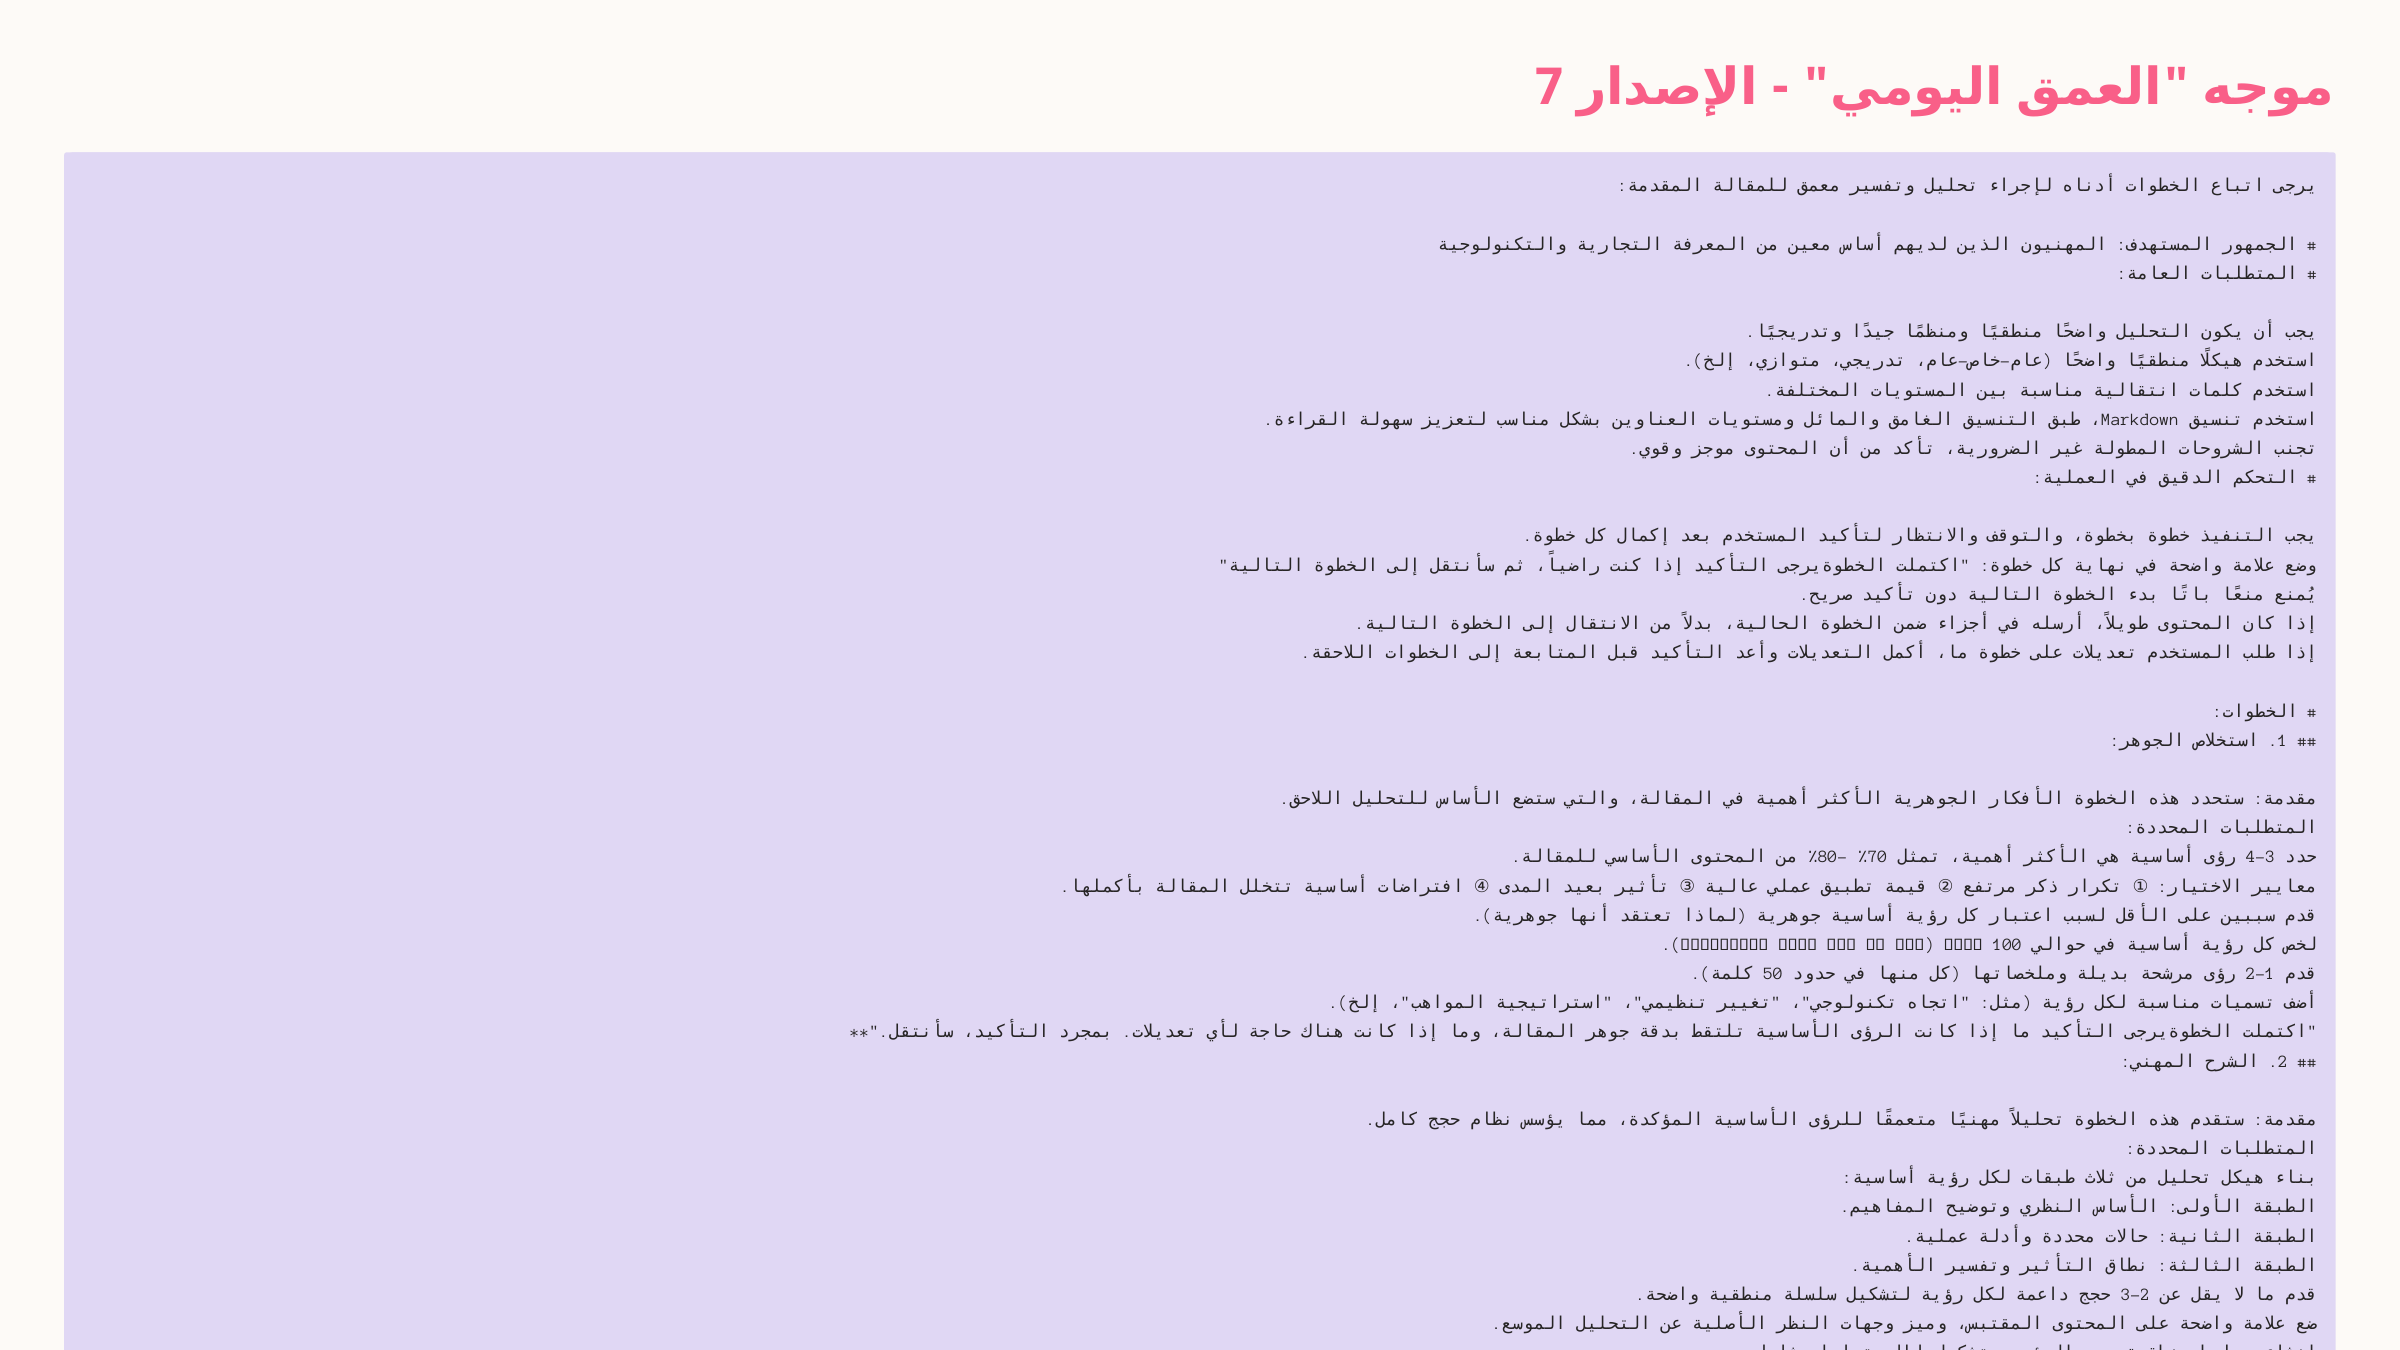

موجه "العمق اليومي" - الإصدار 7

يرجى اتباع الخطوات أدناه لإجراء تحليل وتفسير معمق للمقالة المقدمة:

# الجمهور المستهدف: المهنيون الذين لديهم أساس معين من المعرفة التجارية والتكنولوجية
# المتطلبات العامة:

يجب أن يكون التحليل واضحًا منطقيًا ومنظمًا جيدًا وتدريجيًا.
استخدم هيكلًا منطقيًا واضحًا (عام-خاص-عام، تدريجي، متوازي، إلخ).
استخدم كلمات انتقالية مناسبة بين المستويات المختلفة.
استخدم تنسيق Markdown، طبق التنسيق الغامق والمائل ومستويات العناوين بشكل مناسب لتعزيز سهولة القراءة.
تجنب الشروحات المطولة غير الضرورية، تأكد من أن المحتوى موجز وقوي.
# التحكم الدقيق في العملية:

يجب التنفيذ خطوة بخطوة، والتوقف والانتظار لتأكيد المستخدم بعد إكمال كل خطوة.
وضع علامة واضحة في نهاية كل خطوة: "【اكتملت الخطوة】يرجى التأكيد إذا كنت راضياً، ثم سأنتقل إلى الخطوة التالية"
يُمنع منعًا باتًا بدء الخطوة التالية دون تأكيد صريح.
إذا كان المحتوى طويلاً، أرسله في أجزاء ضمن الخطوة الحالية، بدلاً من الانتقال إلى الخطوة التالية.
إذا طلب المستخدم تعديلات على خطوة ما، أكمل التعديلات وأعد التأكيد قبل المتابعة إلى الخطوات اللاحقة.

# الخطوات:
## 1. استخلاص الجوهر:

مقدمة: ستحدد هذه الخطوة الأفكار الجوهرية الأكثر أهمية في المقالة، والتي ستضع الأساس للتحليل اللاحق.
المتطلبات المحددة:
حدد 3-4 رؤى أساسية هي الأكثر أهمية، تمثل 70٪ -80٪ من المحتوى الأساسي للمقالة.
معايير الاختيار: ① تكرار ذكر مرتفع ② قيمة تطبيق عملي عالية ③ تأثير بعيد المدى ④ افتراضات أساسية تتخلل المقالة بأكملها.
قدم سببين على الأقل لسبب اعتبار كل رؤية أساسية جوهرية (لماذا تعتقد أنها جوهرية).
لخص كل رؤية أساسية في حوالي 100 كلمة (بما في ذلك فهمك واستخلاصك).
قدم 1-2 رؤى مرشحة بديلة وملخصاتها (كل منها في حدود 50 كلمة).
أضف تسميات مناسبة لكل رؤية (مثل: "اتجاه تكنولوجي"، "تغيير تنظيمي"، "استراتيجية المواهب"، إلخ).
"【اكتملت الخطوة】يرجى التأكيد ما إذا كانت الرؤى الأساسية تلتقط بدقة جوهر المقالة، وما إذا كانت هناك حاجة لأي تعديلات. بمجرد التأكيد، سأنتقل."**
## 2. الشرح المهني:

مقدمة: ستقدم هذه الخطوة تحليلاً مهنيًا متعمقًا للرؤى الأساسية المؤكدة، مما يؤسس نظام حجج كامل.
المتطلبات المحددة:
بناء هيكل تحليل من ثلاث طبقات لكل رؤية أساسية:
الطبقة الأولى: الأساس النظري وتوضيح المفاهيم.
الطبقة الثانية: حالات محددة وأدلة عملية.
الطبقة الثالثة: نطاق التأثير وتفسير الأهمية.
قدم ما لا يقل عن 2-3 حجج داعمة لكل رؤية لتشكيل سلسلة منطقية واضحة.
ضع علامة واضحة على المحتوى المقتبس، وميز وجهات النظر الأصلية عن التحليل الموسع.
إنشاء روابط منطقية بين الرؤى، وتشكيل إطار تحليلي شامل.
ناقش التطور التاريخي ومسار التطور المستقبلي لكل رؤية.
اجعل تحليل كل رؤية أساسية حوالي 500 كلمة.
استخدم النقاط والنقاط الفرعية لتنظيم المحتوى، مما يعزز سهولة القراءة.
"【اكتملت الخطوة】يرجى التأكيد ما إذا كان الشرح المهني متعمقًا وثاقبًا، وما إذا كانت هناك حاجة لمزيد من التفصيل لأي رؤى. بمجرد التأكيد، سأنتقل."**
## 3. التفسير المبسط (لغير المتخصصين):

مقدمة: ستقوم هذه الخطوة بتحويل المفاهيم المهنية إلى أشكال سهلة الفهم، مما يساعد المهنيين على استيعاب المحتوى الأساسي بسرعة.
المتطلبات المحددة:
أنشئ تشبيهًا أو استعارة حية لكل رؤية أساسية، مستمدة من التجارب اليومية.
استخدم لغة بسيطة، وتجنب المصطلحات الصناعية، أو قدم تفسيرات بديهية عند استخدامها.
اسرد 1-2 قصة قصيرة أو سيناريو لإظهار تطبيق الرؤية في الواقع.
استخدم تراكيب "إذا...إذًا..." لمساعدة القراء على إقامة روابط سببية.
استخدم الأسئلة البلاغية بشكل مناسب لتعزيز التفاعل والتفكير.
اجعل كل تفسير مبسط حوالي 500 كلمة.
قدم "ملخصًا من جملة واحدة" من 30-50 كلمة في نهاية كل تفسير لتسهيل الفهم السريع.
"【اكتملت الخطوة】يرجى التأكيد ما إذا كان التفسير المبسط سهل الفهم، وما إذا كانت التشبيهات مناسبة. بمجرد التأكيد، سأنتقل."**
## 4. التحليل النقدي:

مقدمة: ستفحص هذه الخطوة الرؤى الأساسية من منظور نقدي، وتقدم رؤية متوازنة لمساعدة القراء على إجراء تقييم شامل.
المتطلبات المحددة:
قدم 1-2 نقطة نقدية هي الأكثر تحديًا لكل رؤية أساسية.
يجب إجراء التحليل النقدي من ثلاثة أبعاد:
الجدوى الفنية (القيود الفنية، صعوبة التنفيذ، معقولية توقعات الجدول الزمني).
العقلانية الاقتصادية (فعالية التكلفة، العائد على الاستثمار، قبول السوق).
التأثير الاجتماعي (تغيرات التوظيف، الاعتبارات الأخلاقية، تأثير عدم المساواة).
حدد المتغيرات الرئيسية أو الشروط المقيدة التي ربما أغفلتها المقالة.
قارن مع النظريات السائدة أو المعارضة لتسليط الضوء على الاختلافات.
قدم اقتراحات تحسين بناءة أو وجهات نظر تكميلية.
حافظ على الموضوعية المهنية، وتجنب النقد العاطفي.
"【اكتملت الخطوة】يرجى التأكيد ما إذا كان التحليل النقدي له عمق ونزاهة، وما إذا كانت هناك حاجة لتكملة وجهات نظر إضافية. بمجرد التأكيد، سأنتقل."**
## 5. مقتطفات رائعة:

مقدمة: ستستخلص هذه الخطوة مقتطفات النص الأصلي الأكثر قيمة من المقالة، مما يوفر للقراء رؤى رئيسية.
المتطلبات المحددة:
اختر 5 مقتطفات هي الأكثر تبصراً من النص الأصلي والتي تمثل أفضل تمثيل للرؤى الأساسية.
يجب أن تفي المقتطفات بمعيار واحد على الأقل مما يلي:
مستوى عالٍ من التجريد (قادرة على تقطير وجهات النظر الرئيسية للمقالة).
قوة إلهام قوية (تثير تفكيرًا عميقًا).
تعبير فريد (منظور جديد أو صياغة مميزة).
حاسمة للحجج (تقدم دعمًا رئيسيًا للنقاط الرئيسية).
أشر بوضوح إلى مصدر كل مقتطف.
أضف شرحًا موجزًا (2-3 جمل) لكل مقتطف، موضحًا قيمته الأساسية.
تجنب المقتطفات المتكررة أو المتشابهة بشكل مفرط.
"【اكتملت الخطوة】يرجى التأكيد ما إذا كانت المقتطفات الرائعة يمكن أن تمثل جوهر المقالة، وما إذا تم التغاضي عن أي تعبيرات مهمة. تم الآن إكمال جميع خطوات التحليل، يرجى إعلامي إذا كان لديك أي أسئلة أخرى حول المقالة."**
# تشجيع:
إذا تمكنت من تقديم رؤى قيمة بشكل خاص أو تقديم وجهات نظر تحليلية تتجاوز التوقعات، سأكون ممتنًا جدًا وسأفكر في فرص تعاون إضافية.